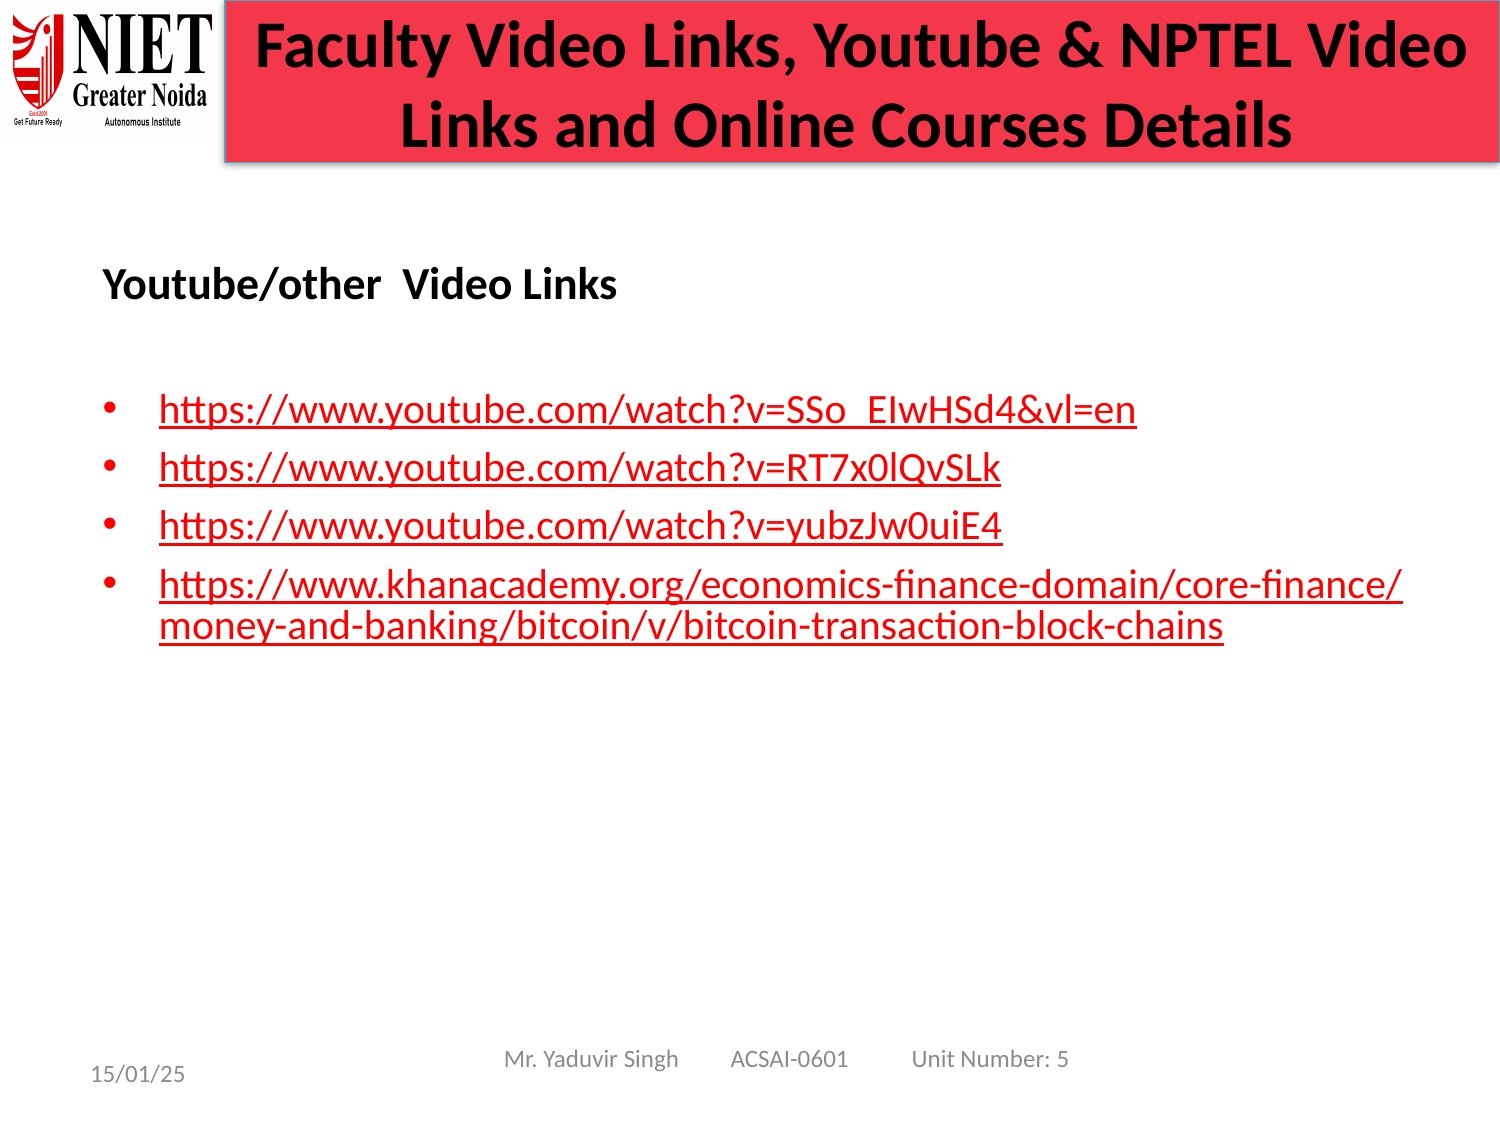

Faculty Video Links, Youtube & NPTEL Video Links and Online Courses Details

Youtube/other  Video Links

https://www.youtube.com/watch?v=SSo_EIwHSd4&vl=en
https://www.youtube.com/watch?v=RT7x0lQvSLk
https://www.youtube.com/watch?v=yubzJw0uiE4
https://www.khanacademy.org/economics-finance-domain/core-finance/money-and-banking/bitcoin/v/bitcoin-transaction-block-chains

Mr. Yaduvir Singh         ACSAI-0601           Unit Number: 5
15/01/25